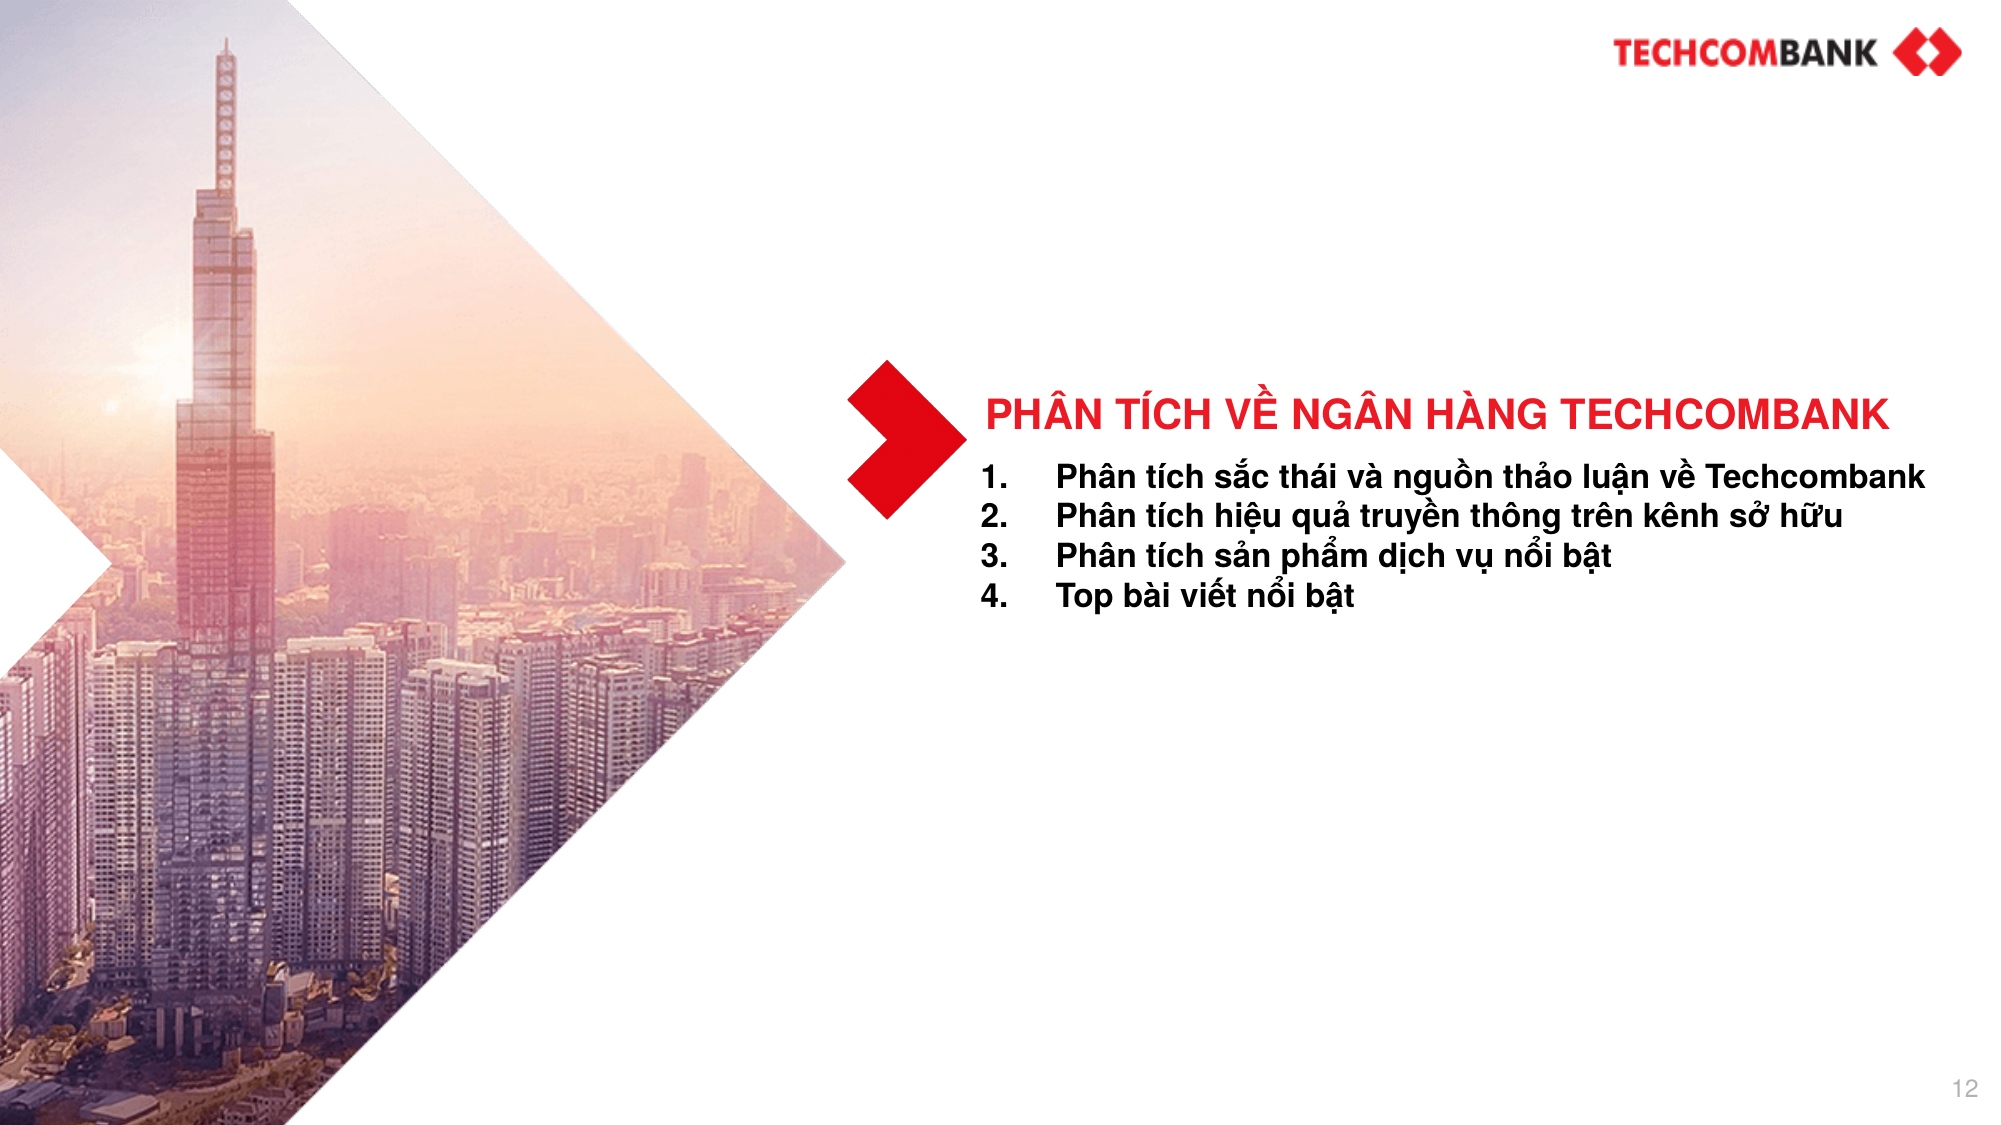

# PHÂN TÍCH VỀ NGÂN HÀNG TECHCOMBANK
Phân tích sắc thái và nguồn thảo luận về Techcombank
Phân tích hiệu quả truyền thông trên kênh sở hữu
Phân tích sản phẩm dịch vụ nổi bật
Top bài viết nổi bật

12